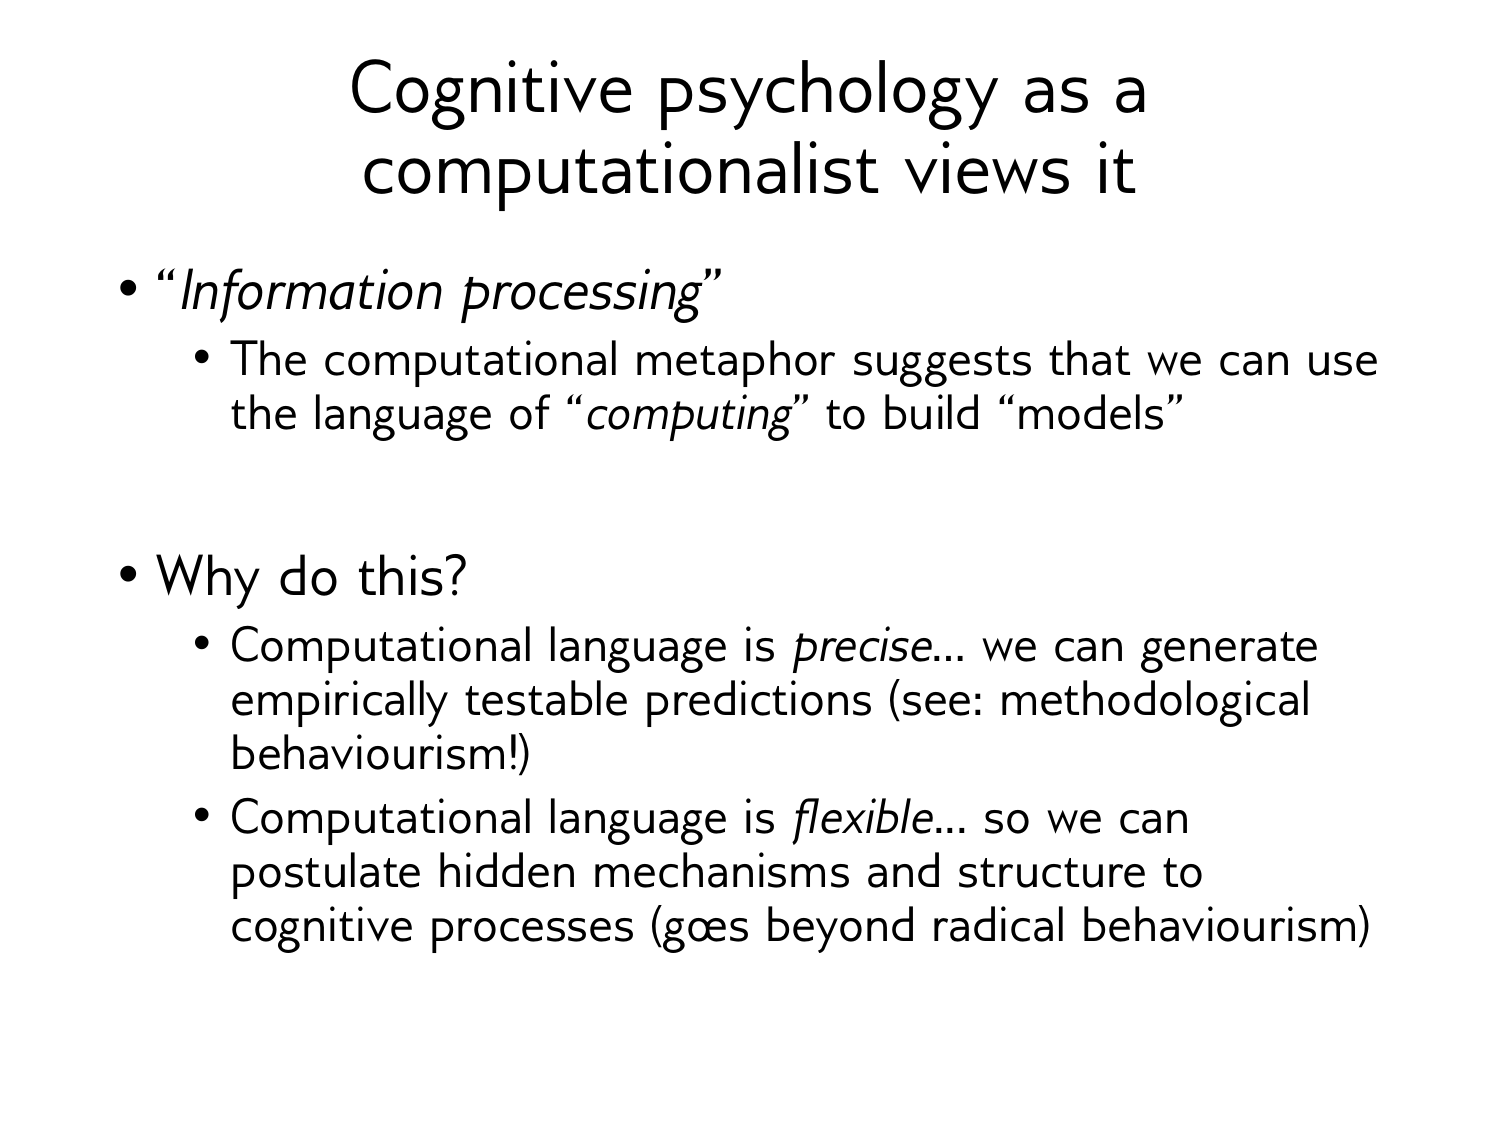

# Cognitive psychology as a computationalist views it
“Information processing”
The computational metaphor suggests that we can use the language of “computing” to build “models”

Why do this?
Computational language is precise… we can generate empirically testable predictions (see: methodological behaviourism!)
Computational language is flexible... so we can postulate hidden mechanisms and structure to cognitive processes (goes beyond radical behaviourism)